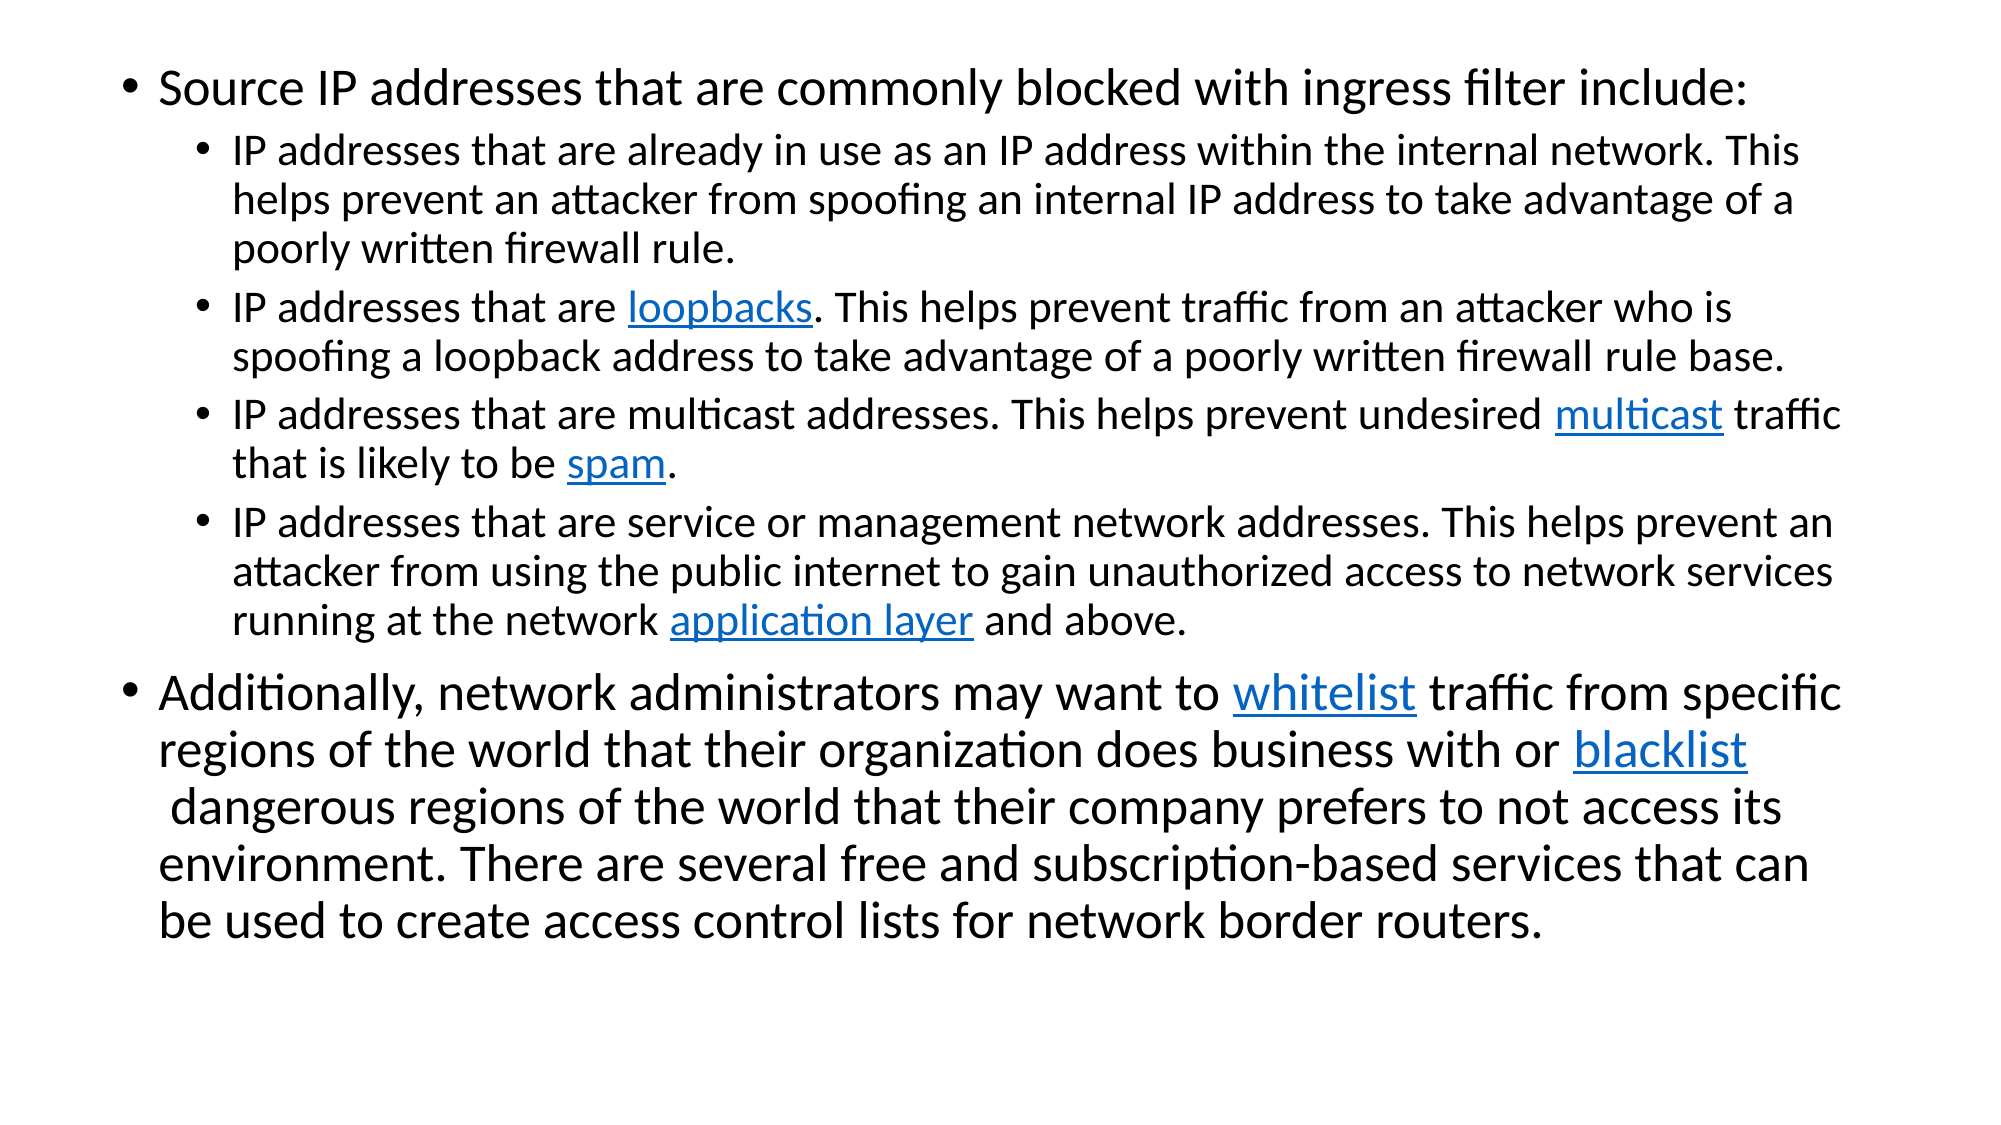

Source IP addresses that are commonly blocked with ingress filter include:
IP addresses that are already in use as an IP address within the internal network. This helps prevent an attacker from spoofing an internal IP address to take advantage of a poorly written firewall rule.
IP addresses that are loopbacks. This helps prevent traffic from an attacker who is spoofing a loopback address to take advantage of a poorly written firewall rule base.
IP addresses that are multicast addresses. This helps prevent undesired multicast traffic that is likely to be spam.
IP addresses that are service or management network addresses. This helps prevent an attacker from using the public internet to gain unauthorized access to network services running at the network application layer and above.
Additionally, network administrators may want to whitelist traffic from specific regions of the world that their organization does business with or blacklist dangerous regions of the world that their company prefers to not access its environment. There are several free and subscription-based services that can be used to create access control lists for network border routers.